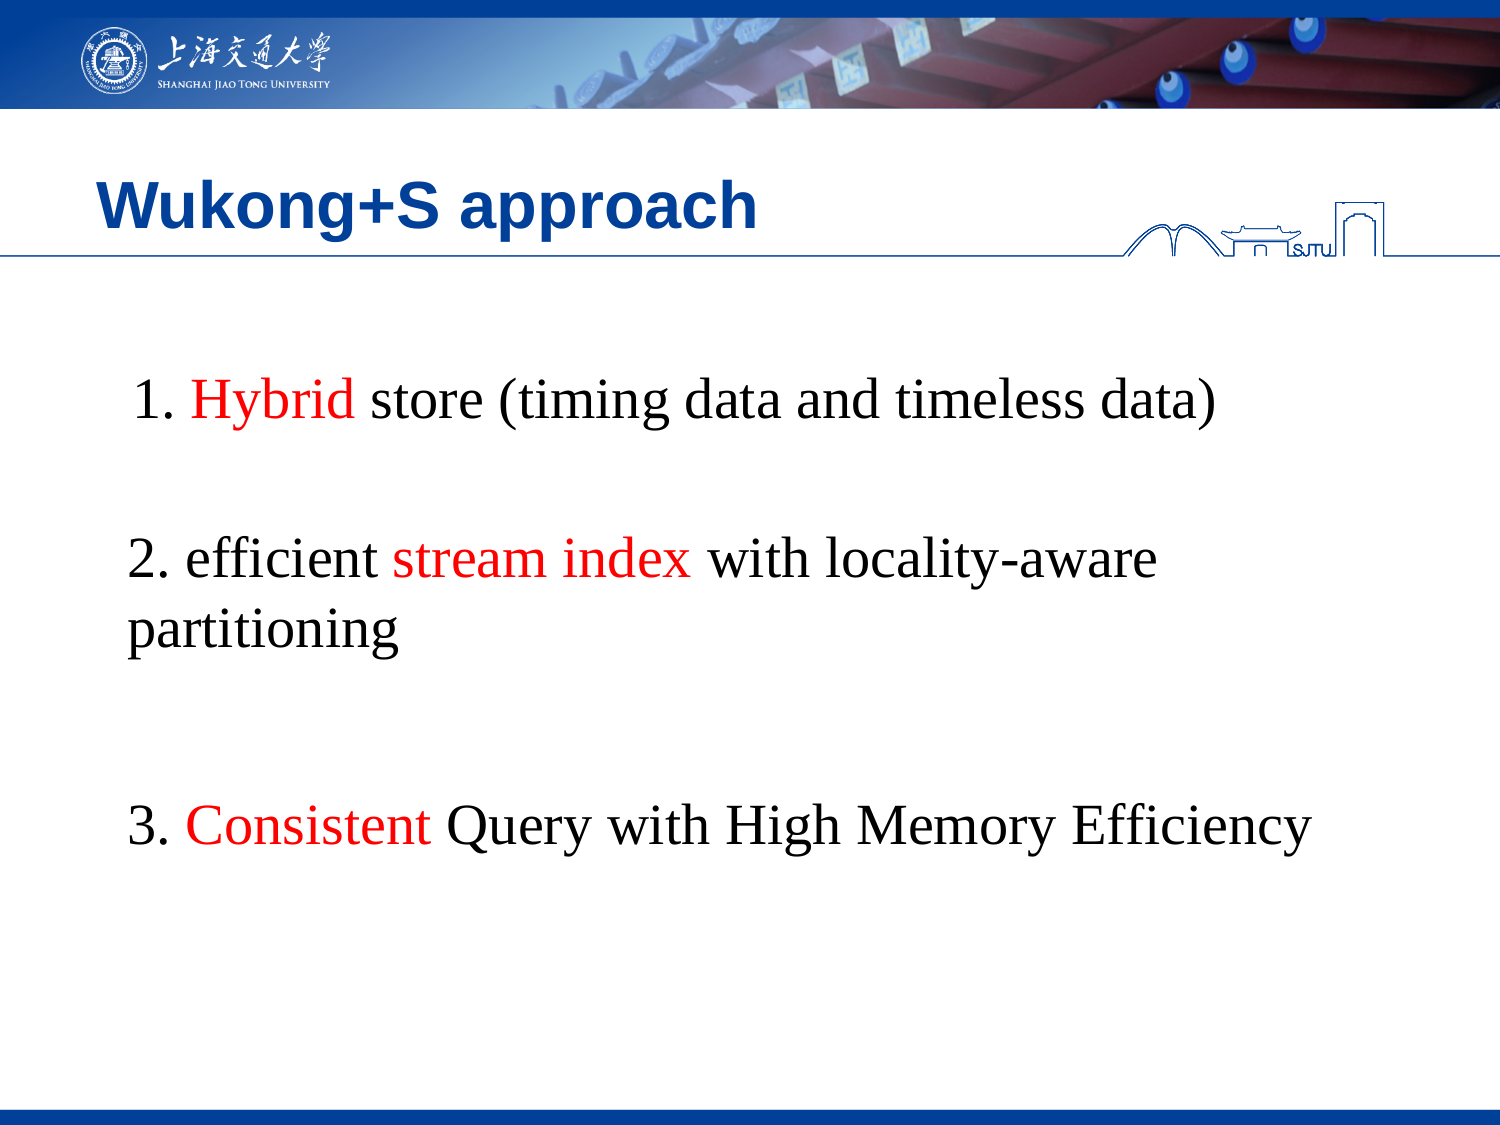

# Wukong+S approach
1. Hybrid store (timing data and timeless data)
2. efficient stream index with locality-aware    partitioning
3. Consistent Query with High Memory Efficiency